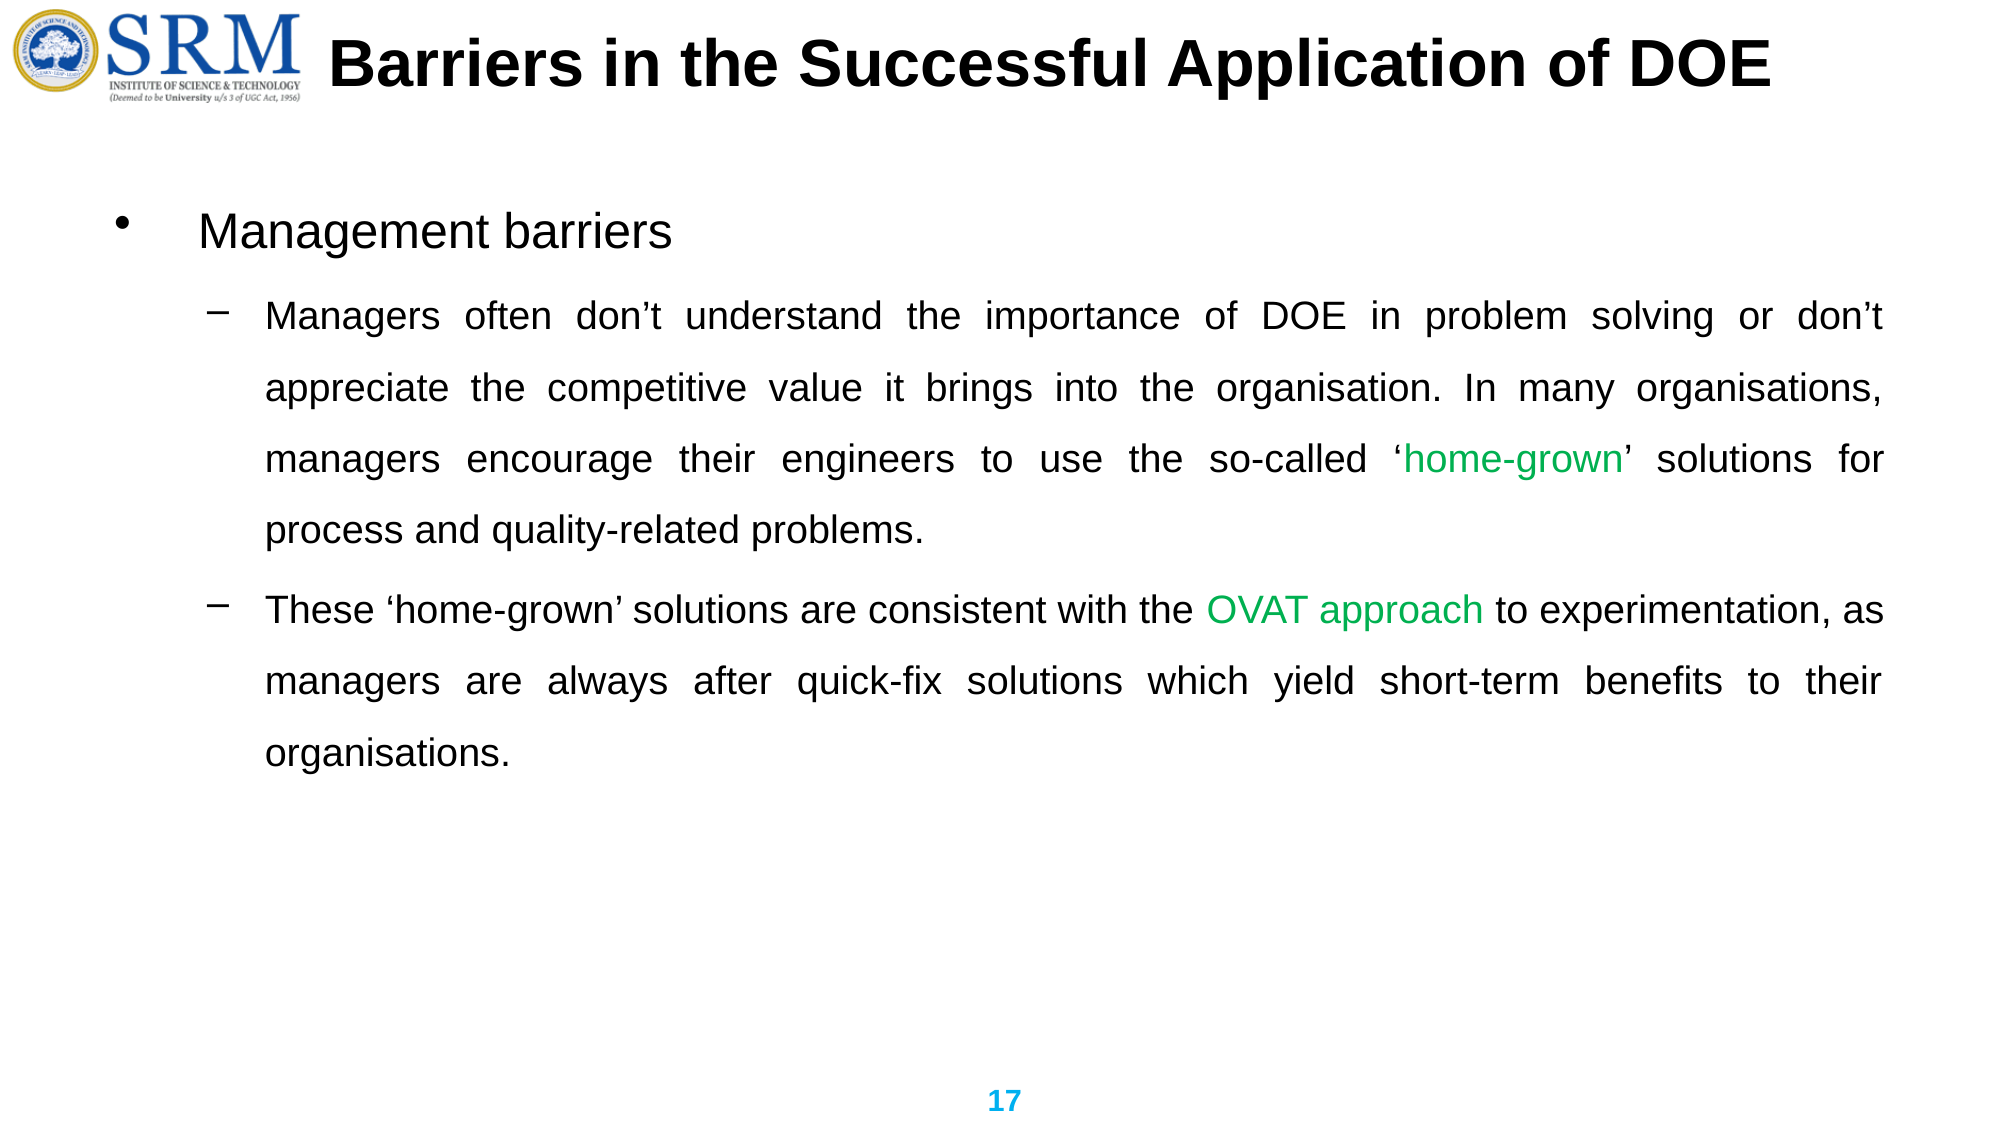

# Barriers in the Successful Application of DOE
 Management barriers
Managers often don’t understand the importance of DOE in problem solving or don’t appreciate the competitive value it brings into the organisation. In many organisations, managers encourage their engineers to use the so-called ‘home-grown’ solutions for process and quality-related problems.
These ‘home-grown’ solutions are consistent with the OVAT approach to experimentation, as managers are always after quick-fix solutions which yield short-term benefits to their organisations.

17